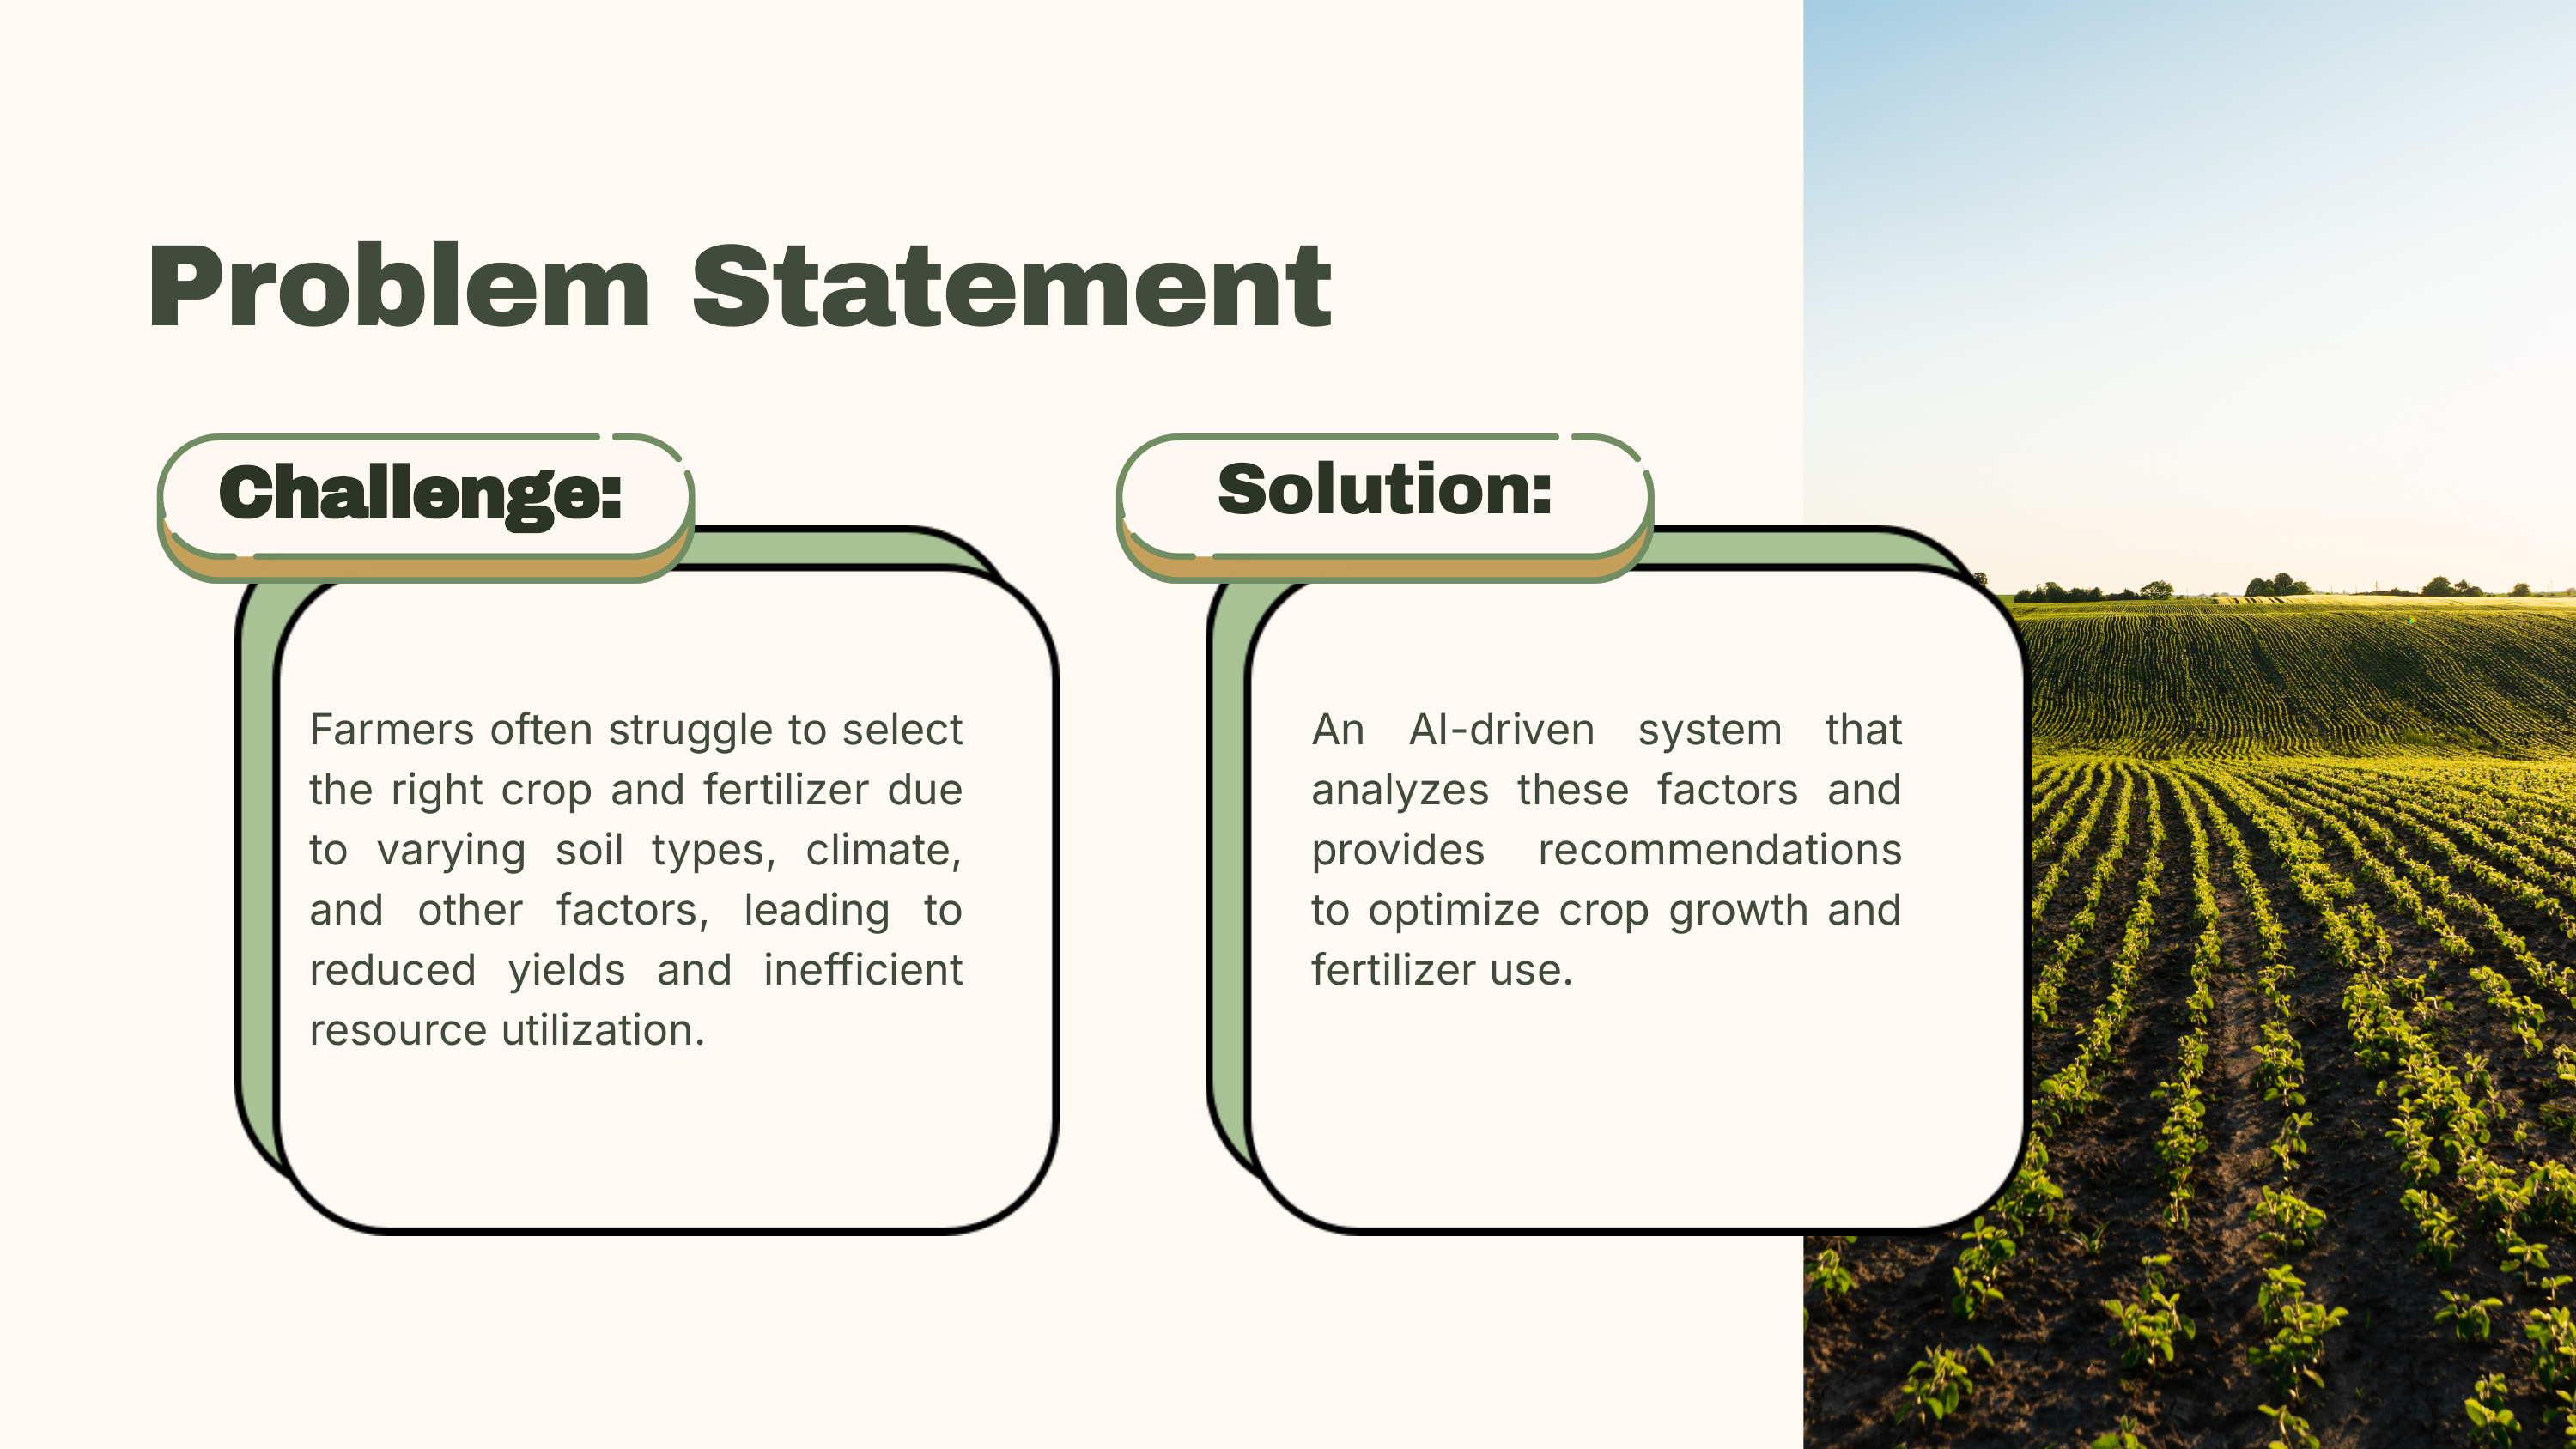

Problem Statement

Solution:
Challenge:

Farmers often struggle to select the right crop and fertilizer due to varying soil types, climate, and other factors, leading to reduced yields and inefficient resource utilization.
An AI-driven system that analyzes these factors and provides recommendations to optimize crop growth and fertilizer use.